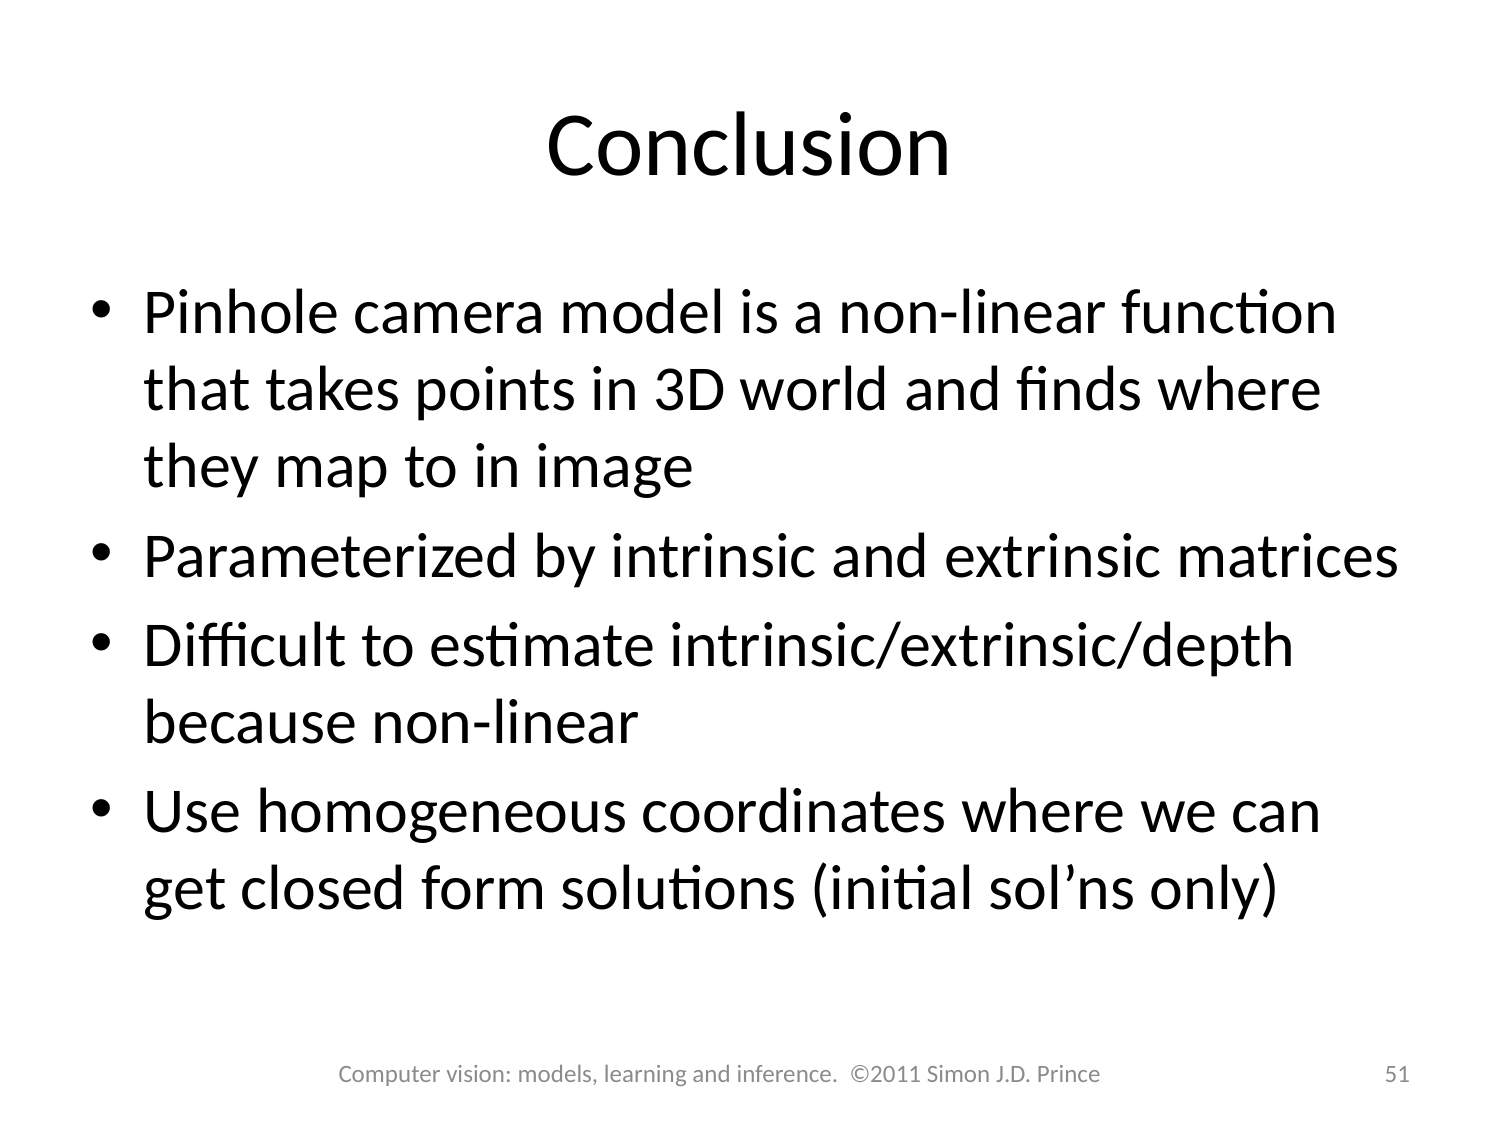

# Conclusion
Pinhole camera model is a non-linear function that takes points in 3D world and finds where they map to in image
Parameterized by intrinsic and extrinsic matrices
Difficult to estimate intrinsic/extrinsic/depth because non-linear
Use homogeneous coordinates where we can get closed form solutions (initial sol’ns only)

Computer vision: models, learning and inference.  ©2011 Simon J.D. Prince
51